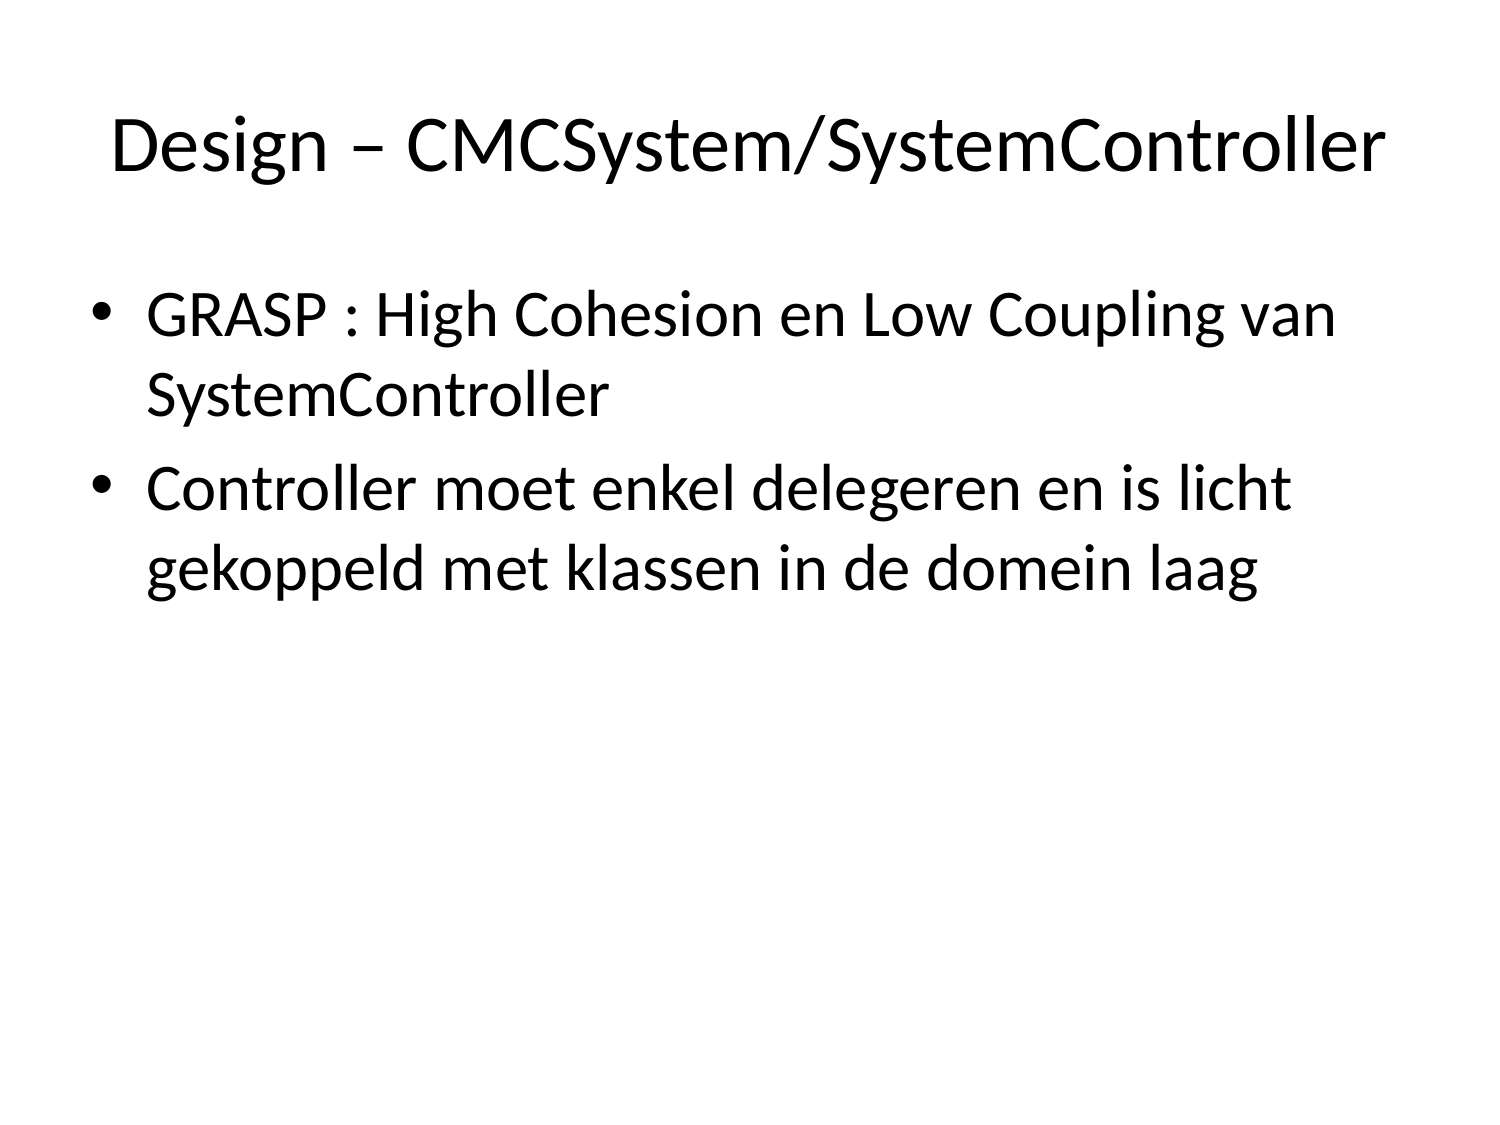

# Design – CMCSystem/SystemController
GRASP : High Cohesion en Low Coupling van SystemController
Controller moet enkel delegeren en is licht gekoppeld met klassen in de domein laag